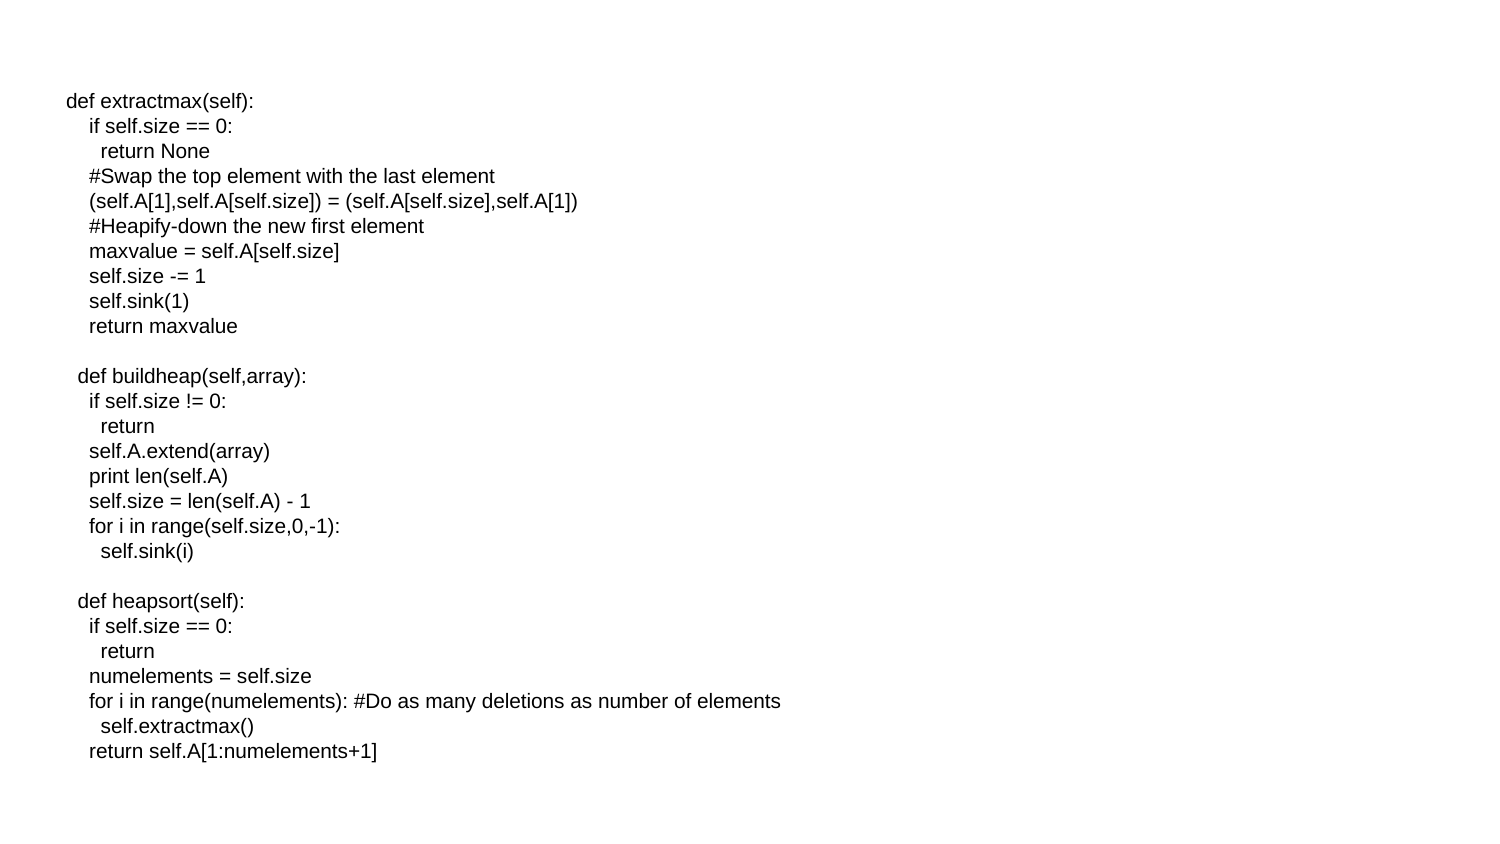

# def extractmax(self):
    if self.size == 0:
      return None
    #Swap the top element with the last element
    (self.A[1],self.A[self.size]) = (self.A[self.size],self.A[1])
    #Heapify-down the new first element
    maxvalue = self.A[self.size]
    self.size -= 1
    self.sink(1)
    return maxvalue

  def buildheap(self,array):
    if self.size != 0:
      return
    self.A.extend(array)
    print len(self.A)
    self.size = len(self.A) - 1
    for i in range(self.size,0,-1):
      self.sink(i)

  def heapsort(self):
    if self.size == 0:
      return
    numelements = self.size
    for i in range(numelements): #Do as many deletions as number of elements
      self.extractmax()
    return self.A[1:numelements+1]